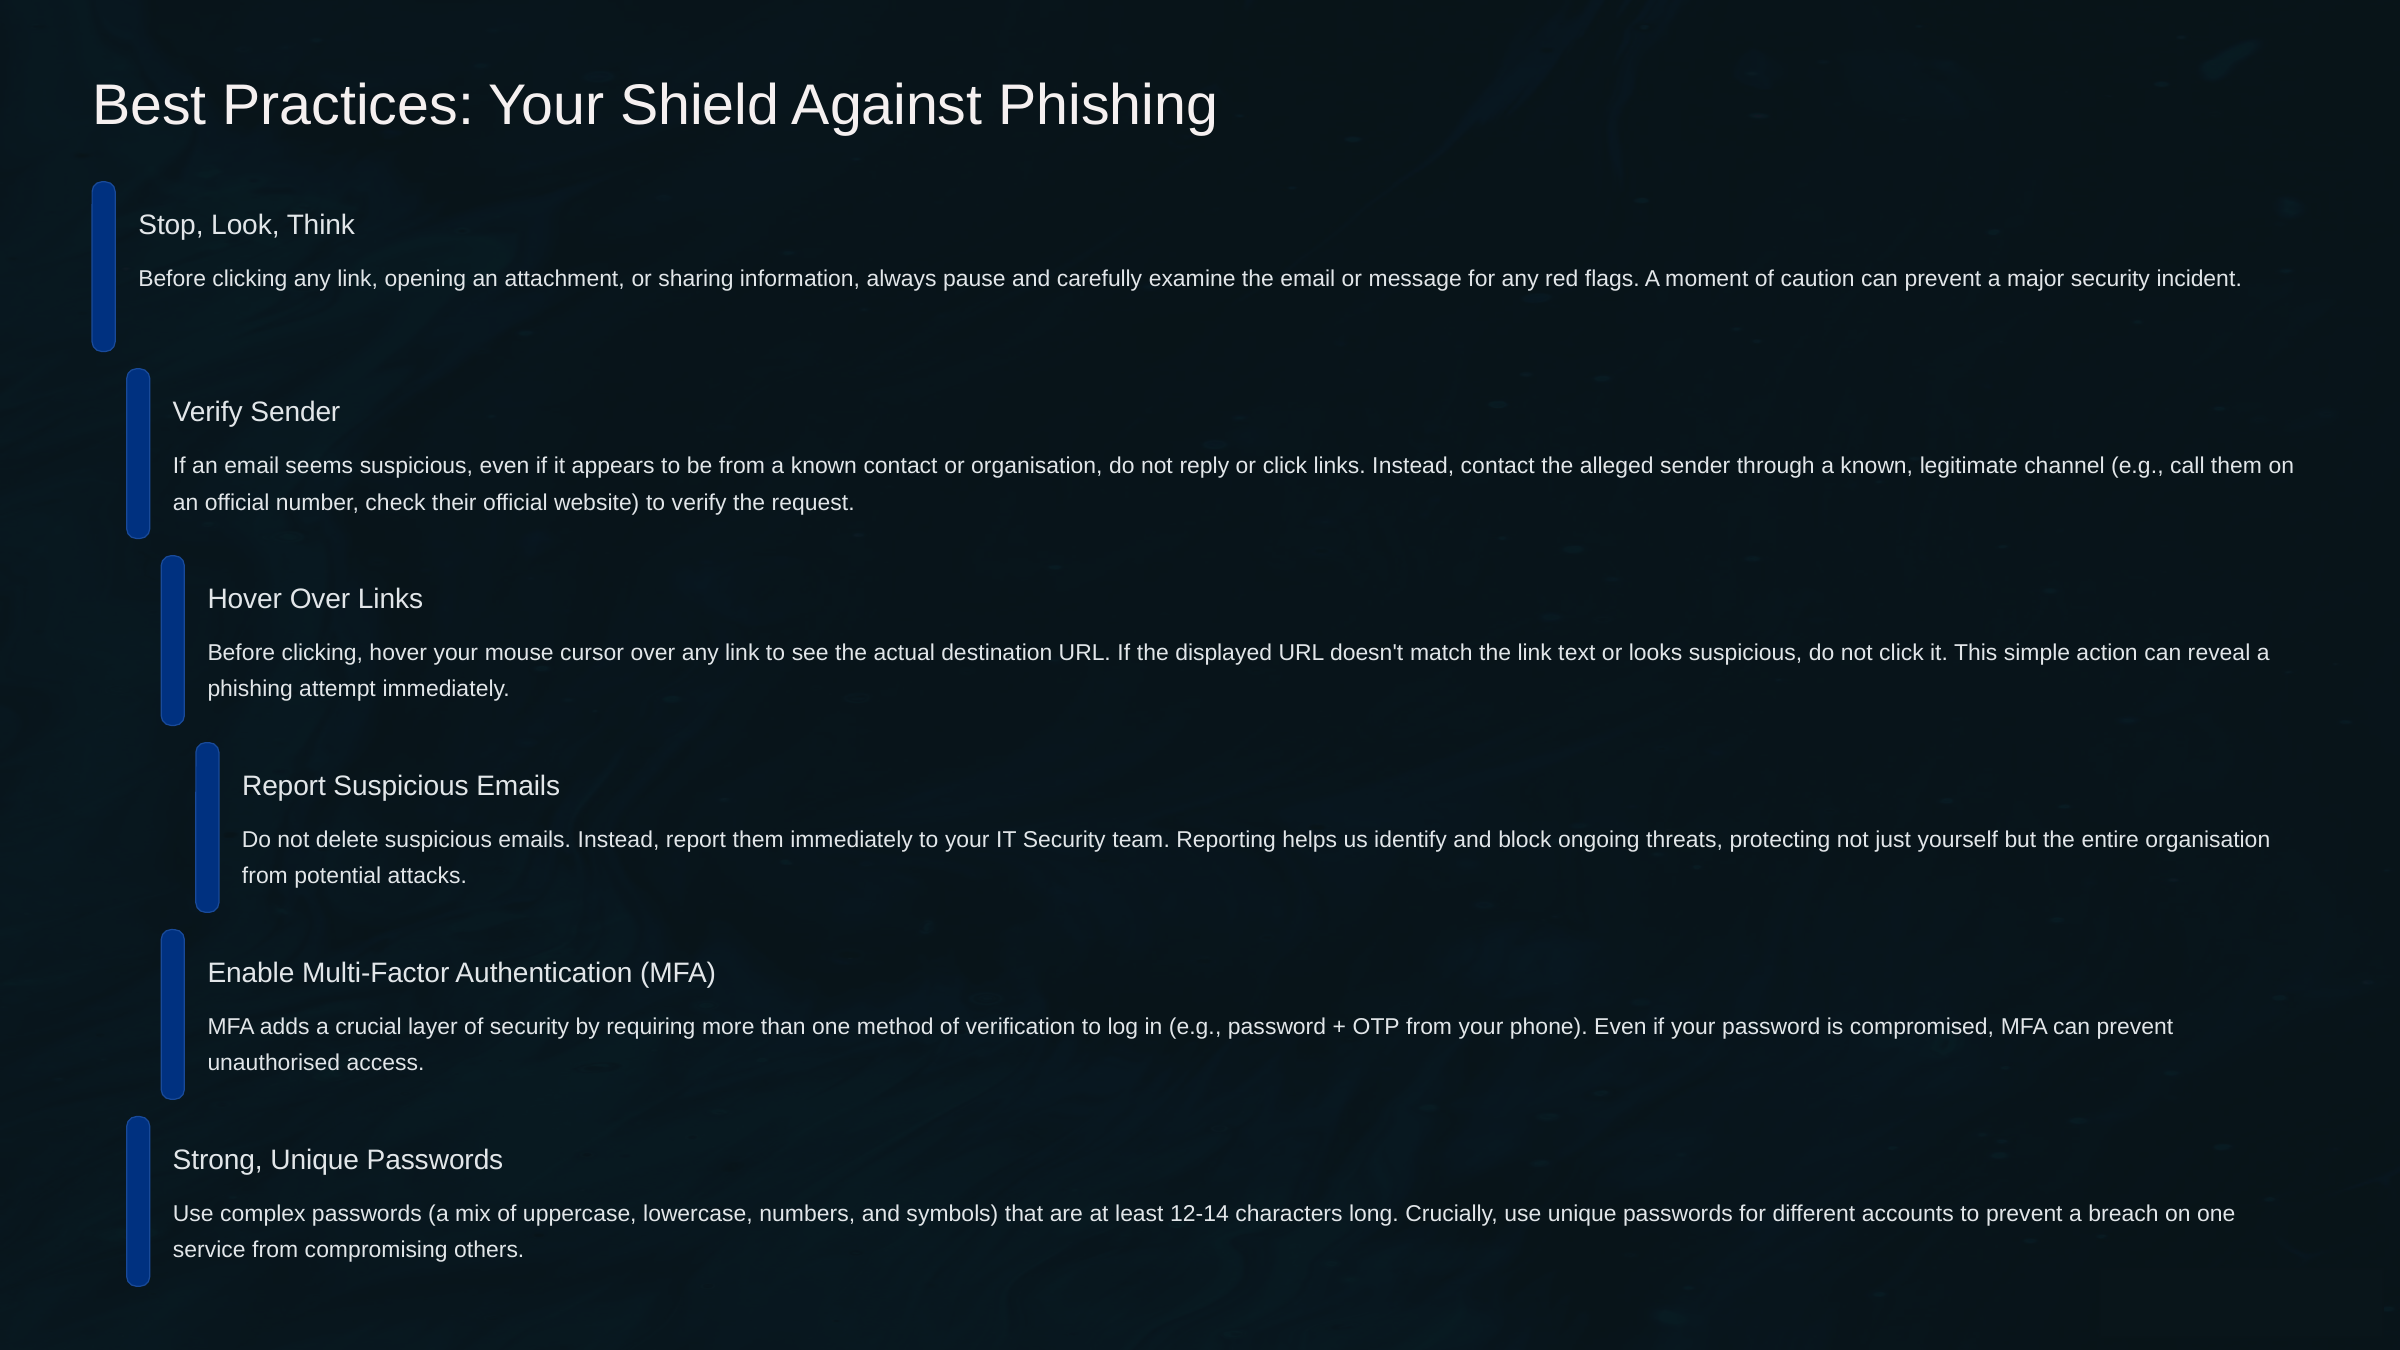

Best Practices: Your Shield Against Phishing

Stop, Look, Think
Before clicking any link, opening an attachment, or sharing information, always pause and carefully examine the email or message for any red flags. A moment of caution can prevent a major security incident.

Verify Sender
If an email seems suspicious, even if it appears to be from a known contact or organisation, do not reply or click links. Instead, contact the alleged sender through a known, legitimate channel (e.g., call them on an official number, check their official website) to verify the request.

Hover Over Links
Before clicking, hover your mouse cursor over any link to see the actual destination URL. If the displayed URL doesn't match the link text or looks suspicious, do not click it. This simple action can reveal a phishing attempt immediately.

Report Suspicious Emails
Do not delete suspicious emails. Instead, report them immediately to your IT Security team. Reporting helps us identify and block ongoing threats, protecting not just yourself but the entire organisation from potential attacks.

Enable Multi-Factor Authentication (MFA)
MFA adds a crucial layer of security by requiring more than one method of verification to log in (e.g., password + OTP from your phone). Even if your password is compromised, MFA can prevent unauthorised access.

Strong, Unique Passwords
Use complex passwords (a mix of uppercase, lowercase, numbers, and symbols) that are at least 12-14 characters long. Crucially, use unique passwords for different accounts to prevent a breach on one service from compromising others.